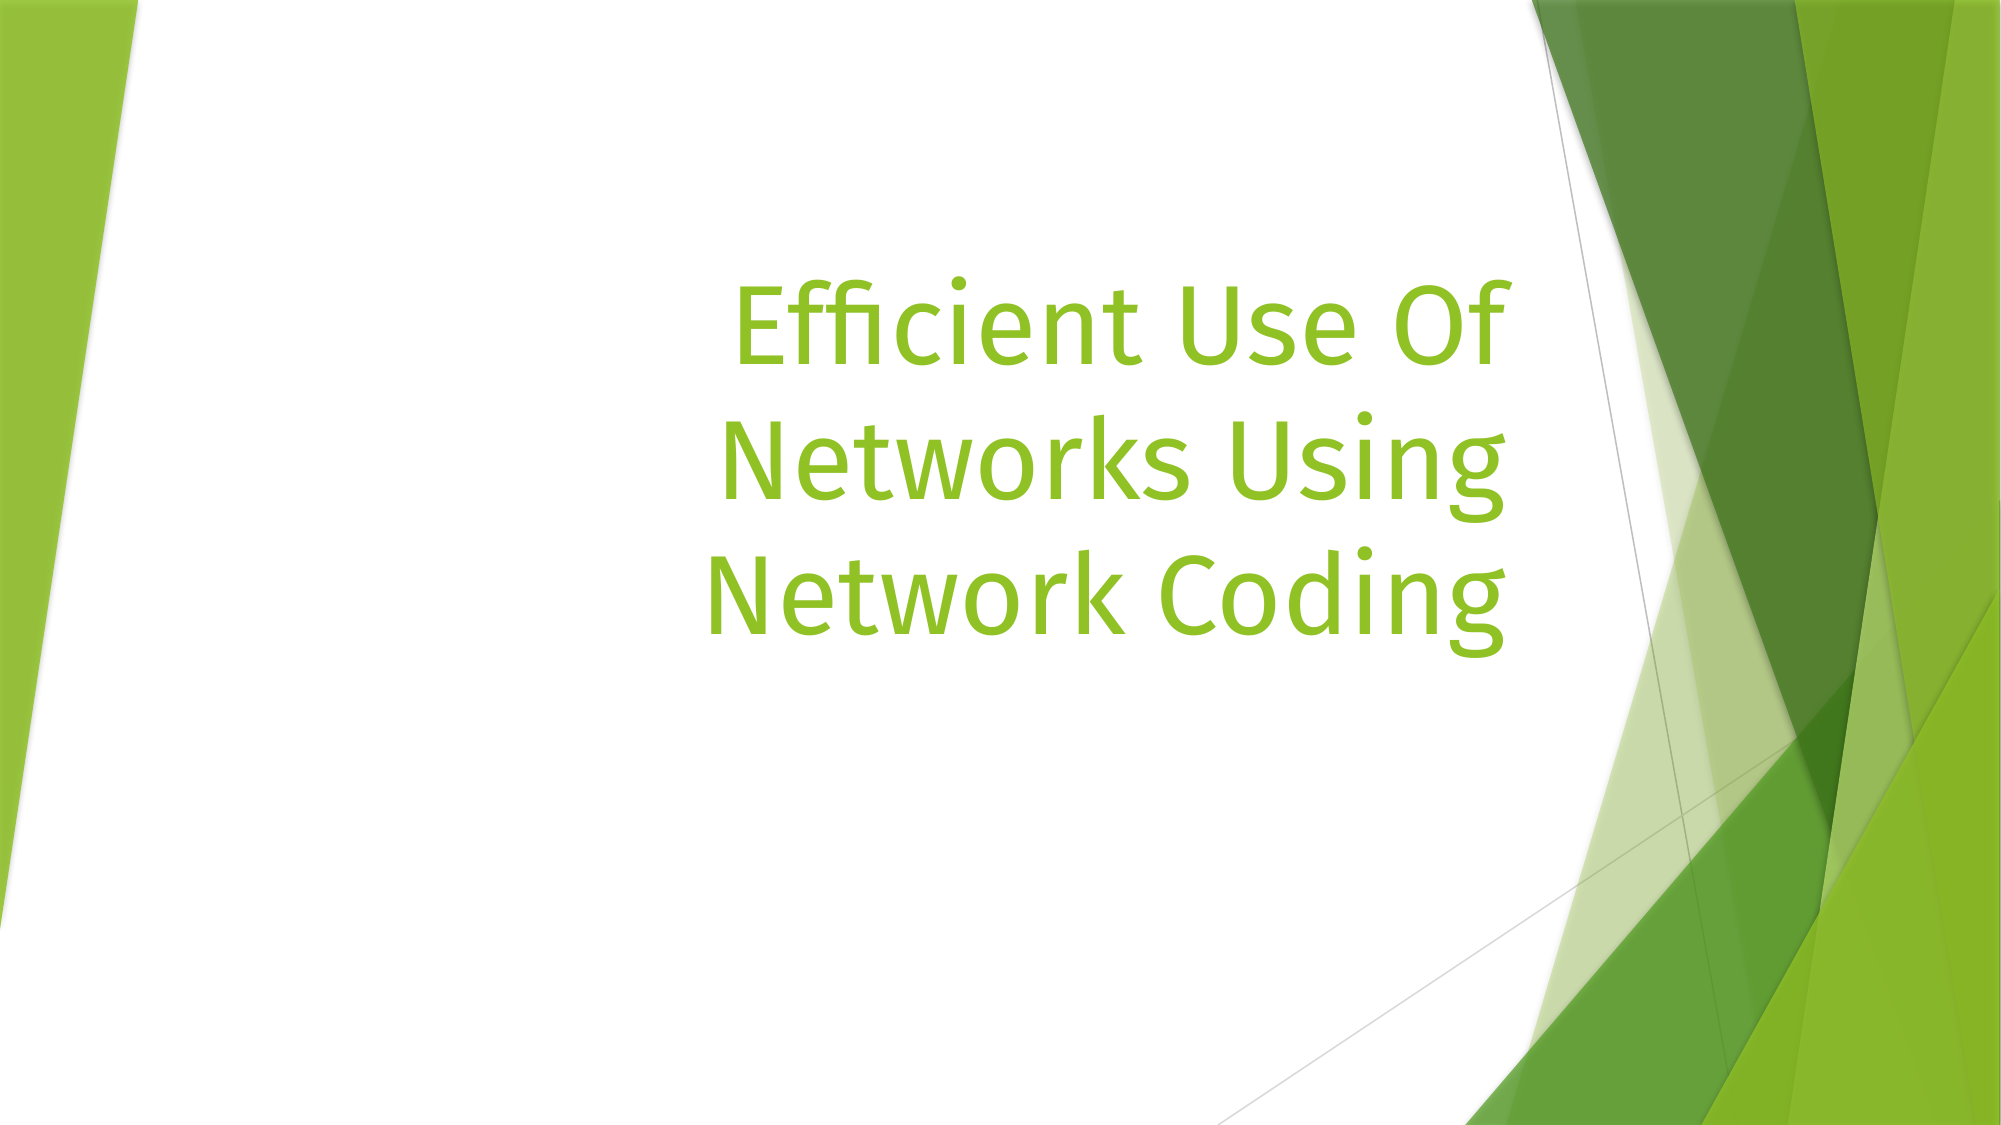

# Efficient Use Of Networks Using Network Coding